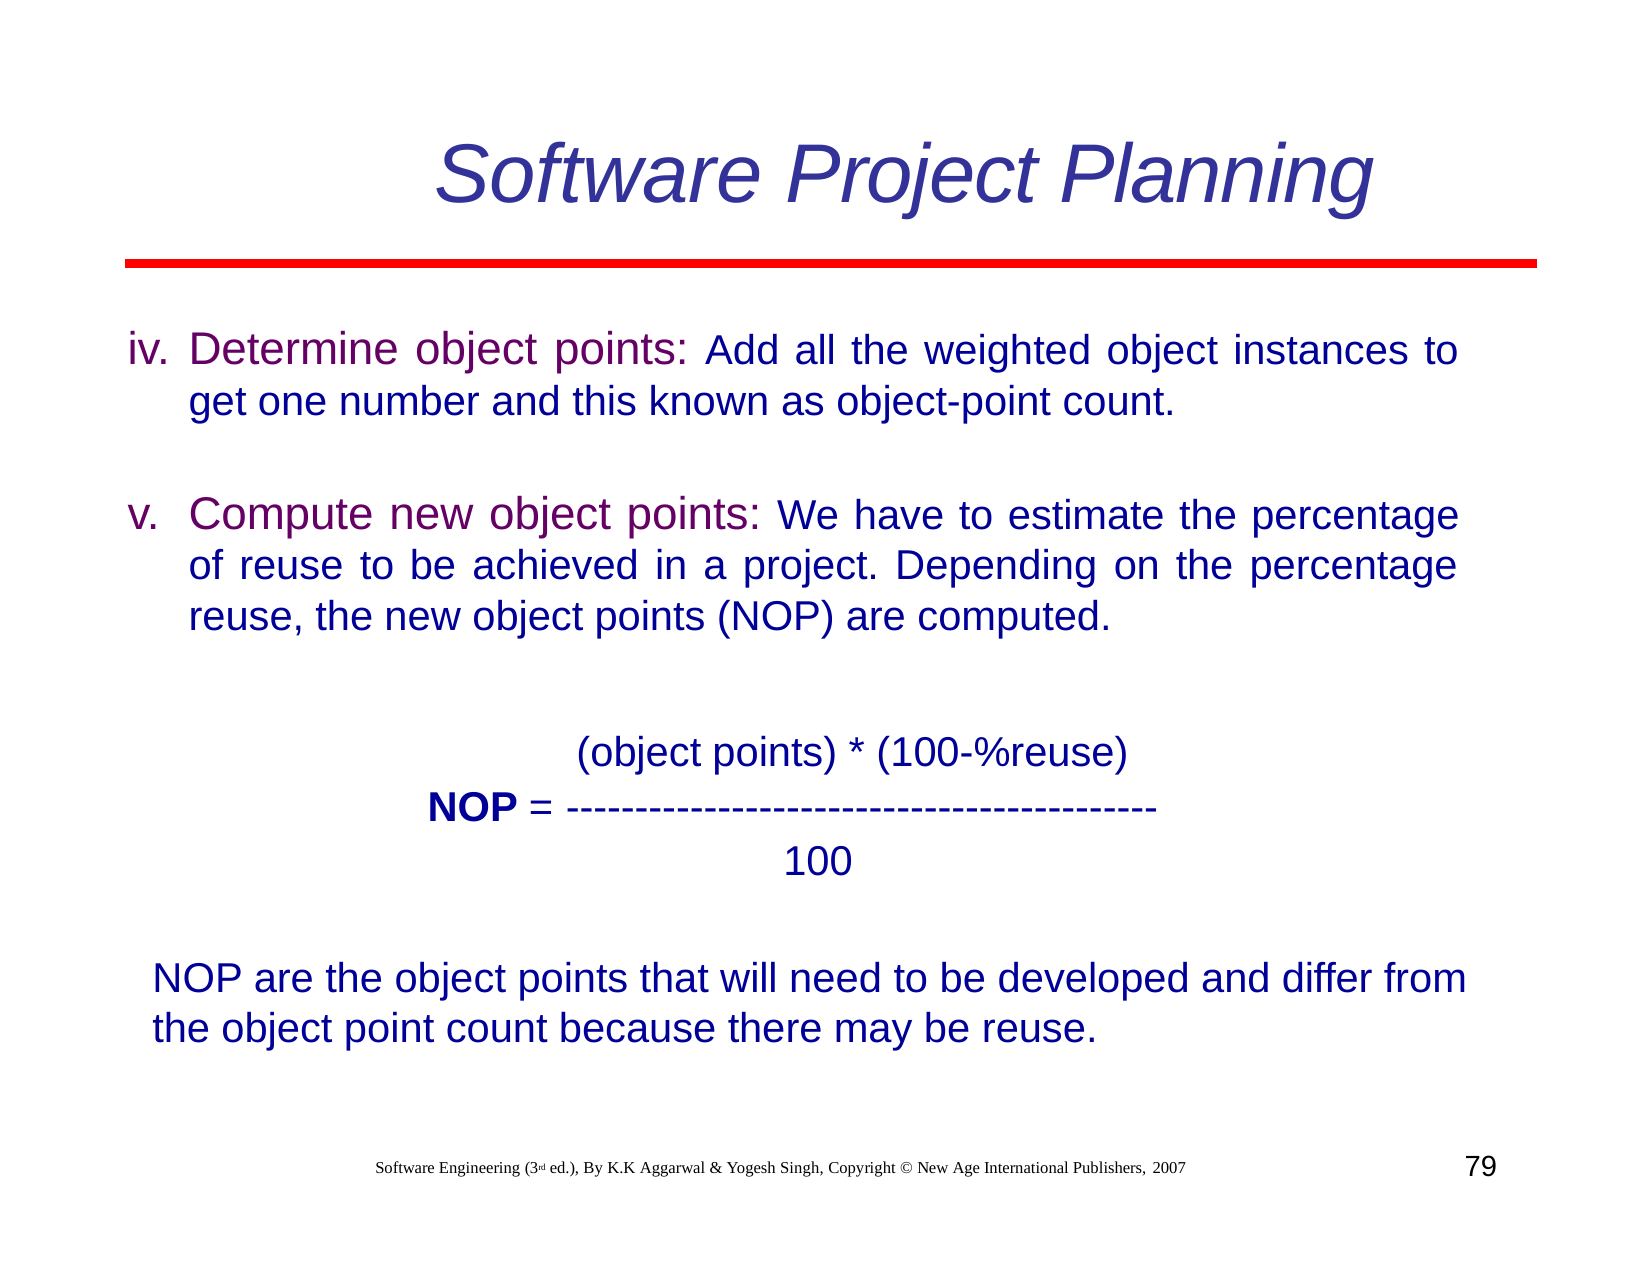

# Software Project Planning

Determine object points: Add all the weighted object instances to  get one number and this known as object-point count.

Compute new object points: We have to estimate the percentage  of reuse to be achieved in a project. Depending on the percentage  reuse, the new object points (NOP) are computed.

(object points) * (100-%reuse)
NOP = -------------------------------------------
100

NOP are the object points that will need to be developed and differ from  the object point count because there may be reuse.
79
Software Engineering (3rd  ed.), By K.K Aggarwal & Yogesh Singh, Copyright © New Age International Publishers, 2007